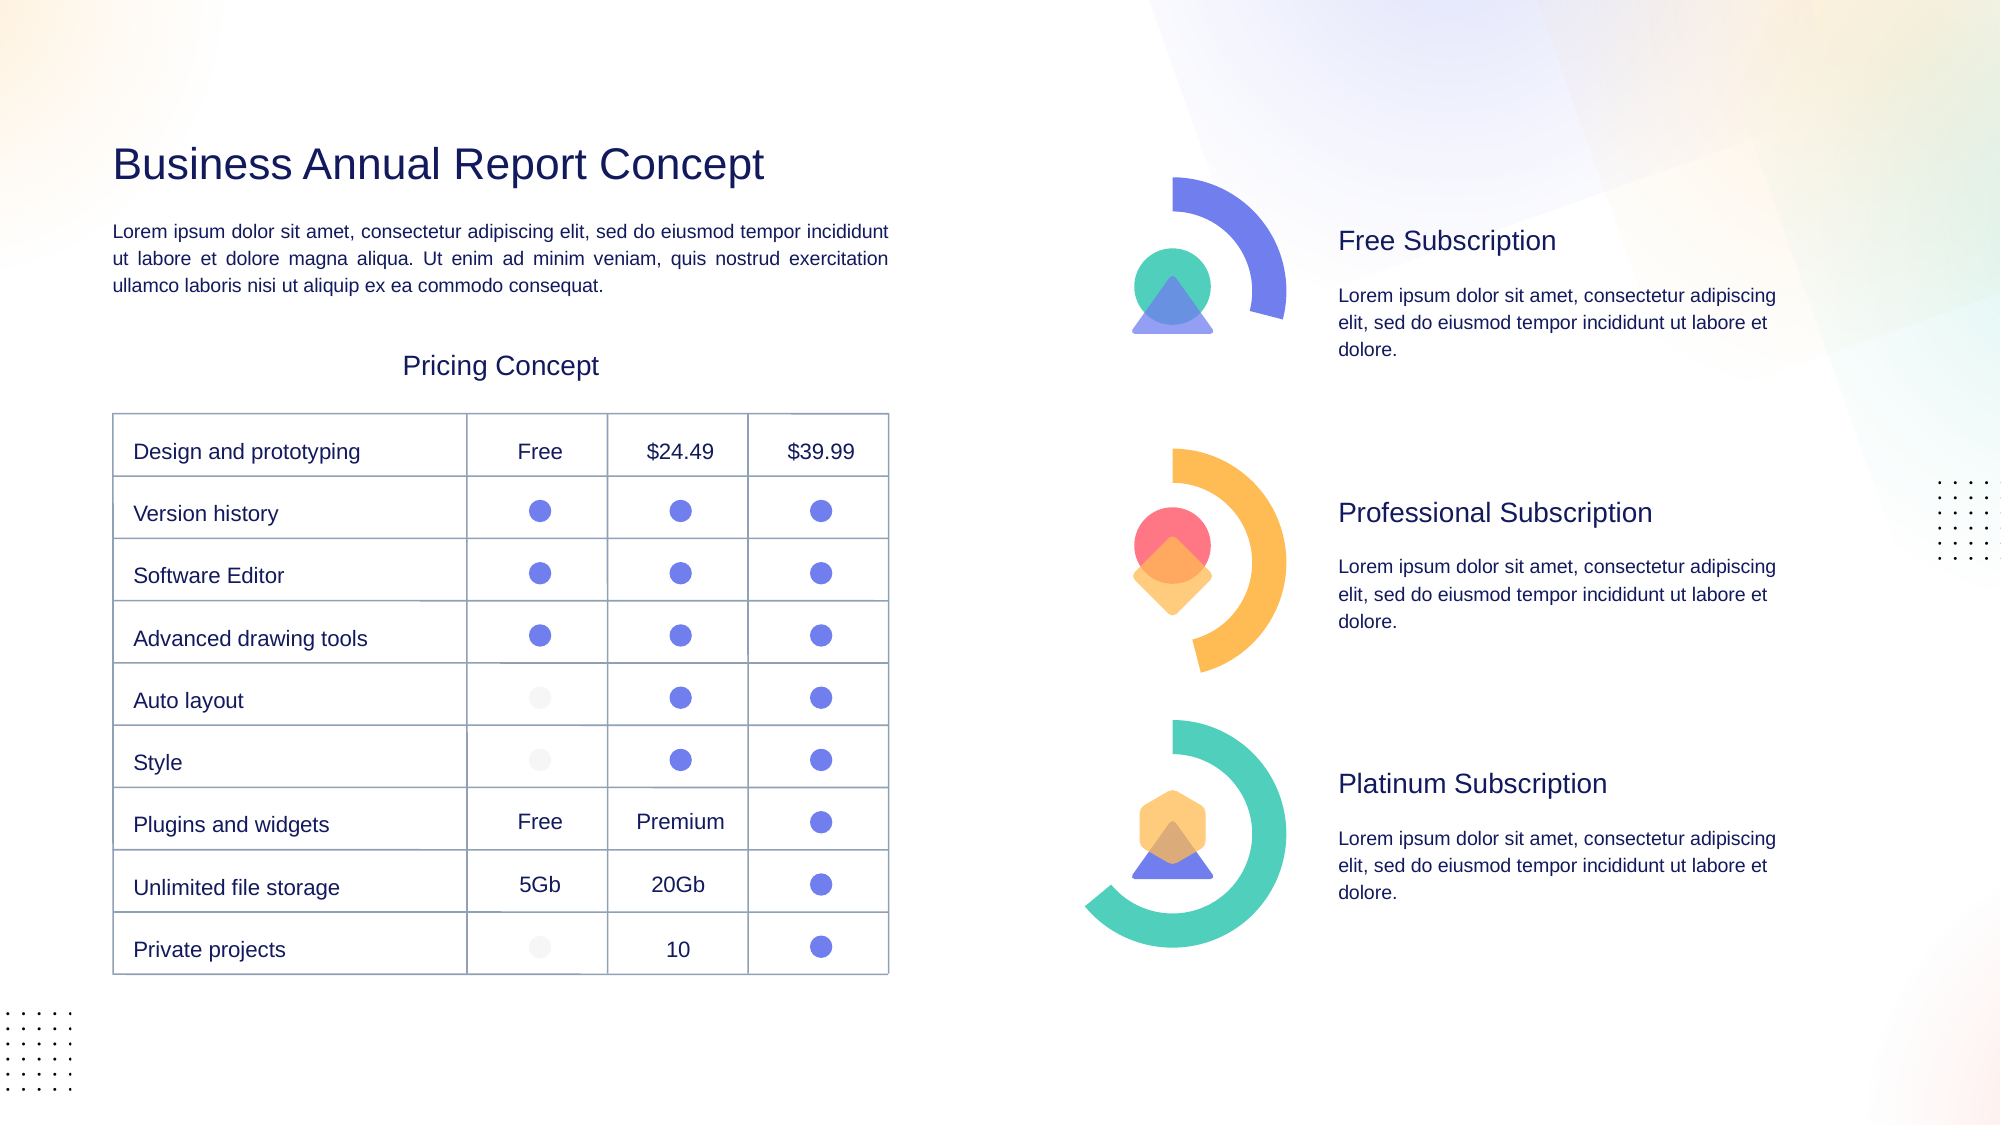

Business Annual Report Concept

Lorem ipsum dolor sit amet, consectetur adipiscing elit, sed do eiusmod tempor incididunt ut labore et dolore magna aliqua. Ut enim ad minim veniam, quis nostrud exercitation ullamco laboris nisi ut aliquip ex ea commodo consequat.
Free Subscription

Lorem ipsum dolor sit amet, consectetur adipiscing elit, sed do eiusmod tempor incididunt ut labore et dolore.
Pricing Concept

Design and prototyping
Free
$24.49
$39.99

Professional Subscription
Version history

Lorem ipsum dolor sit amet, consectetur adipiscing elit, sed do eiusmod tempor incididunt ut labore et dolore.
Software Editor

Advanced drawing tools

Auto layout

Style

Platinum Subscription

Free
Premium
Plugins and widgets

Lorem ipsum dolor sit amet, consectetur adipiscing elit, sed do eiusmod tempor incididunt ut labore et dolore.

5Gb
20Gb
Unlimited file storage

Private projects
10